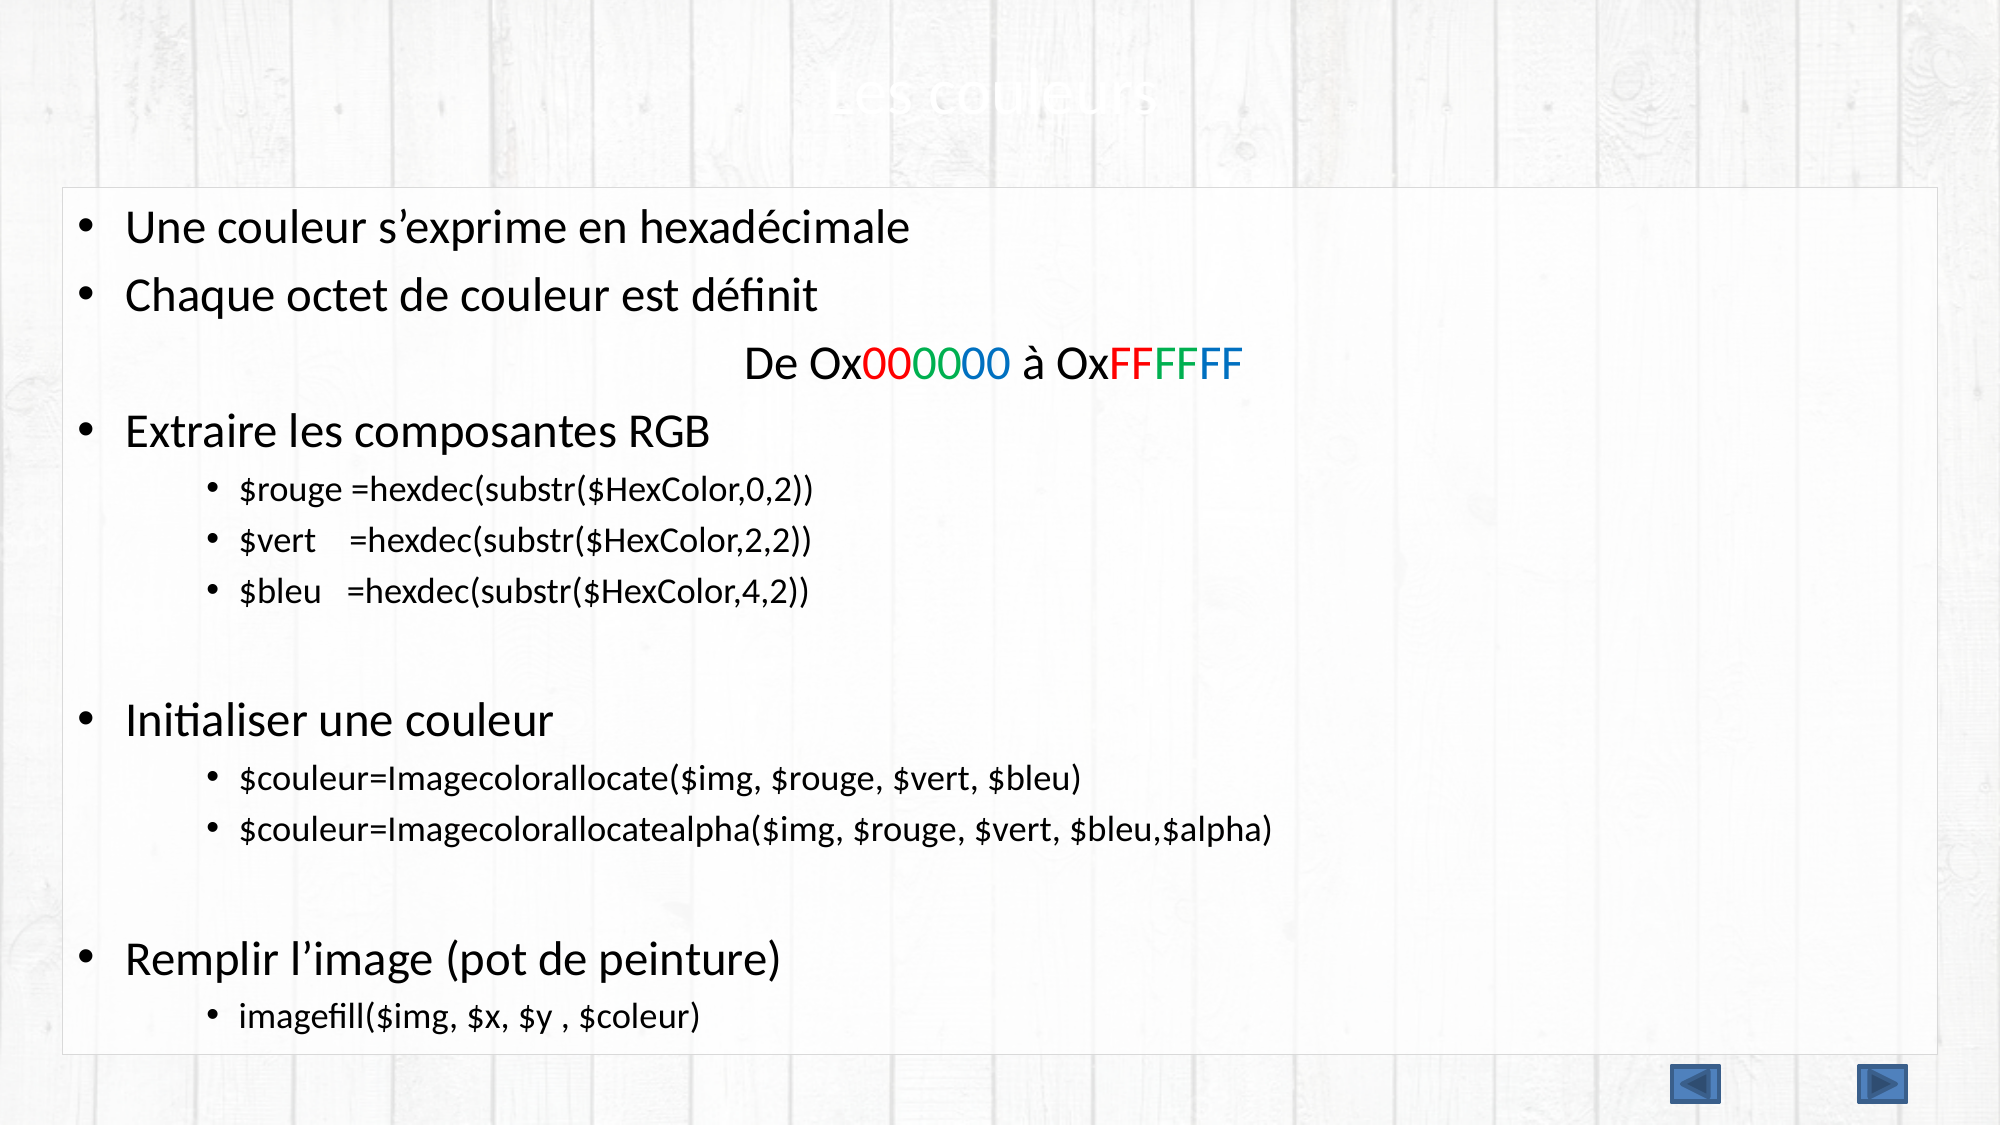

# Les couleurs
Une couleur s’exprime en hexadécimale
Chaque octet de couleur est définit
De Ox000000 à OxFFFFFF
Extraire les composantes RGB
$rouge =hexdec(substr($HexColor,0,2))
$vert    =hexdec(substr($HexColor,2,2))
$bleu   =hexdec(substr($HexColor,4,2))

Initialiser une couleur
$couleur=Imagecolorallocate($img, $rouge, $vert, $bleu)
$couleur=Imagecolorallocatealpha($img, $rouge, $vert, $bleu,$alpha)

Remplir l’image (pot de peinture)
imagefill($img, $x, $y , $coleur)